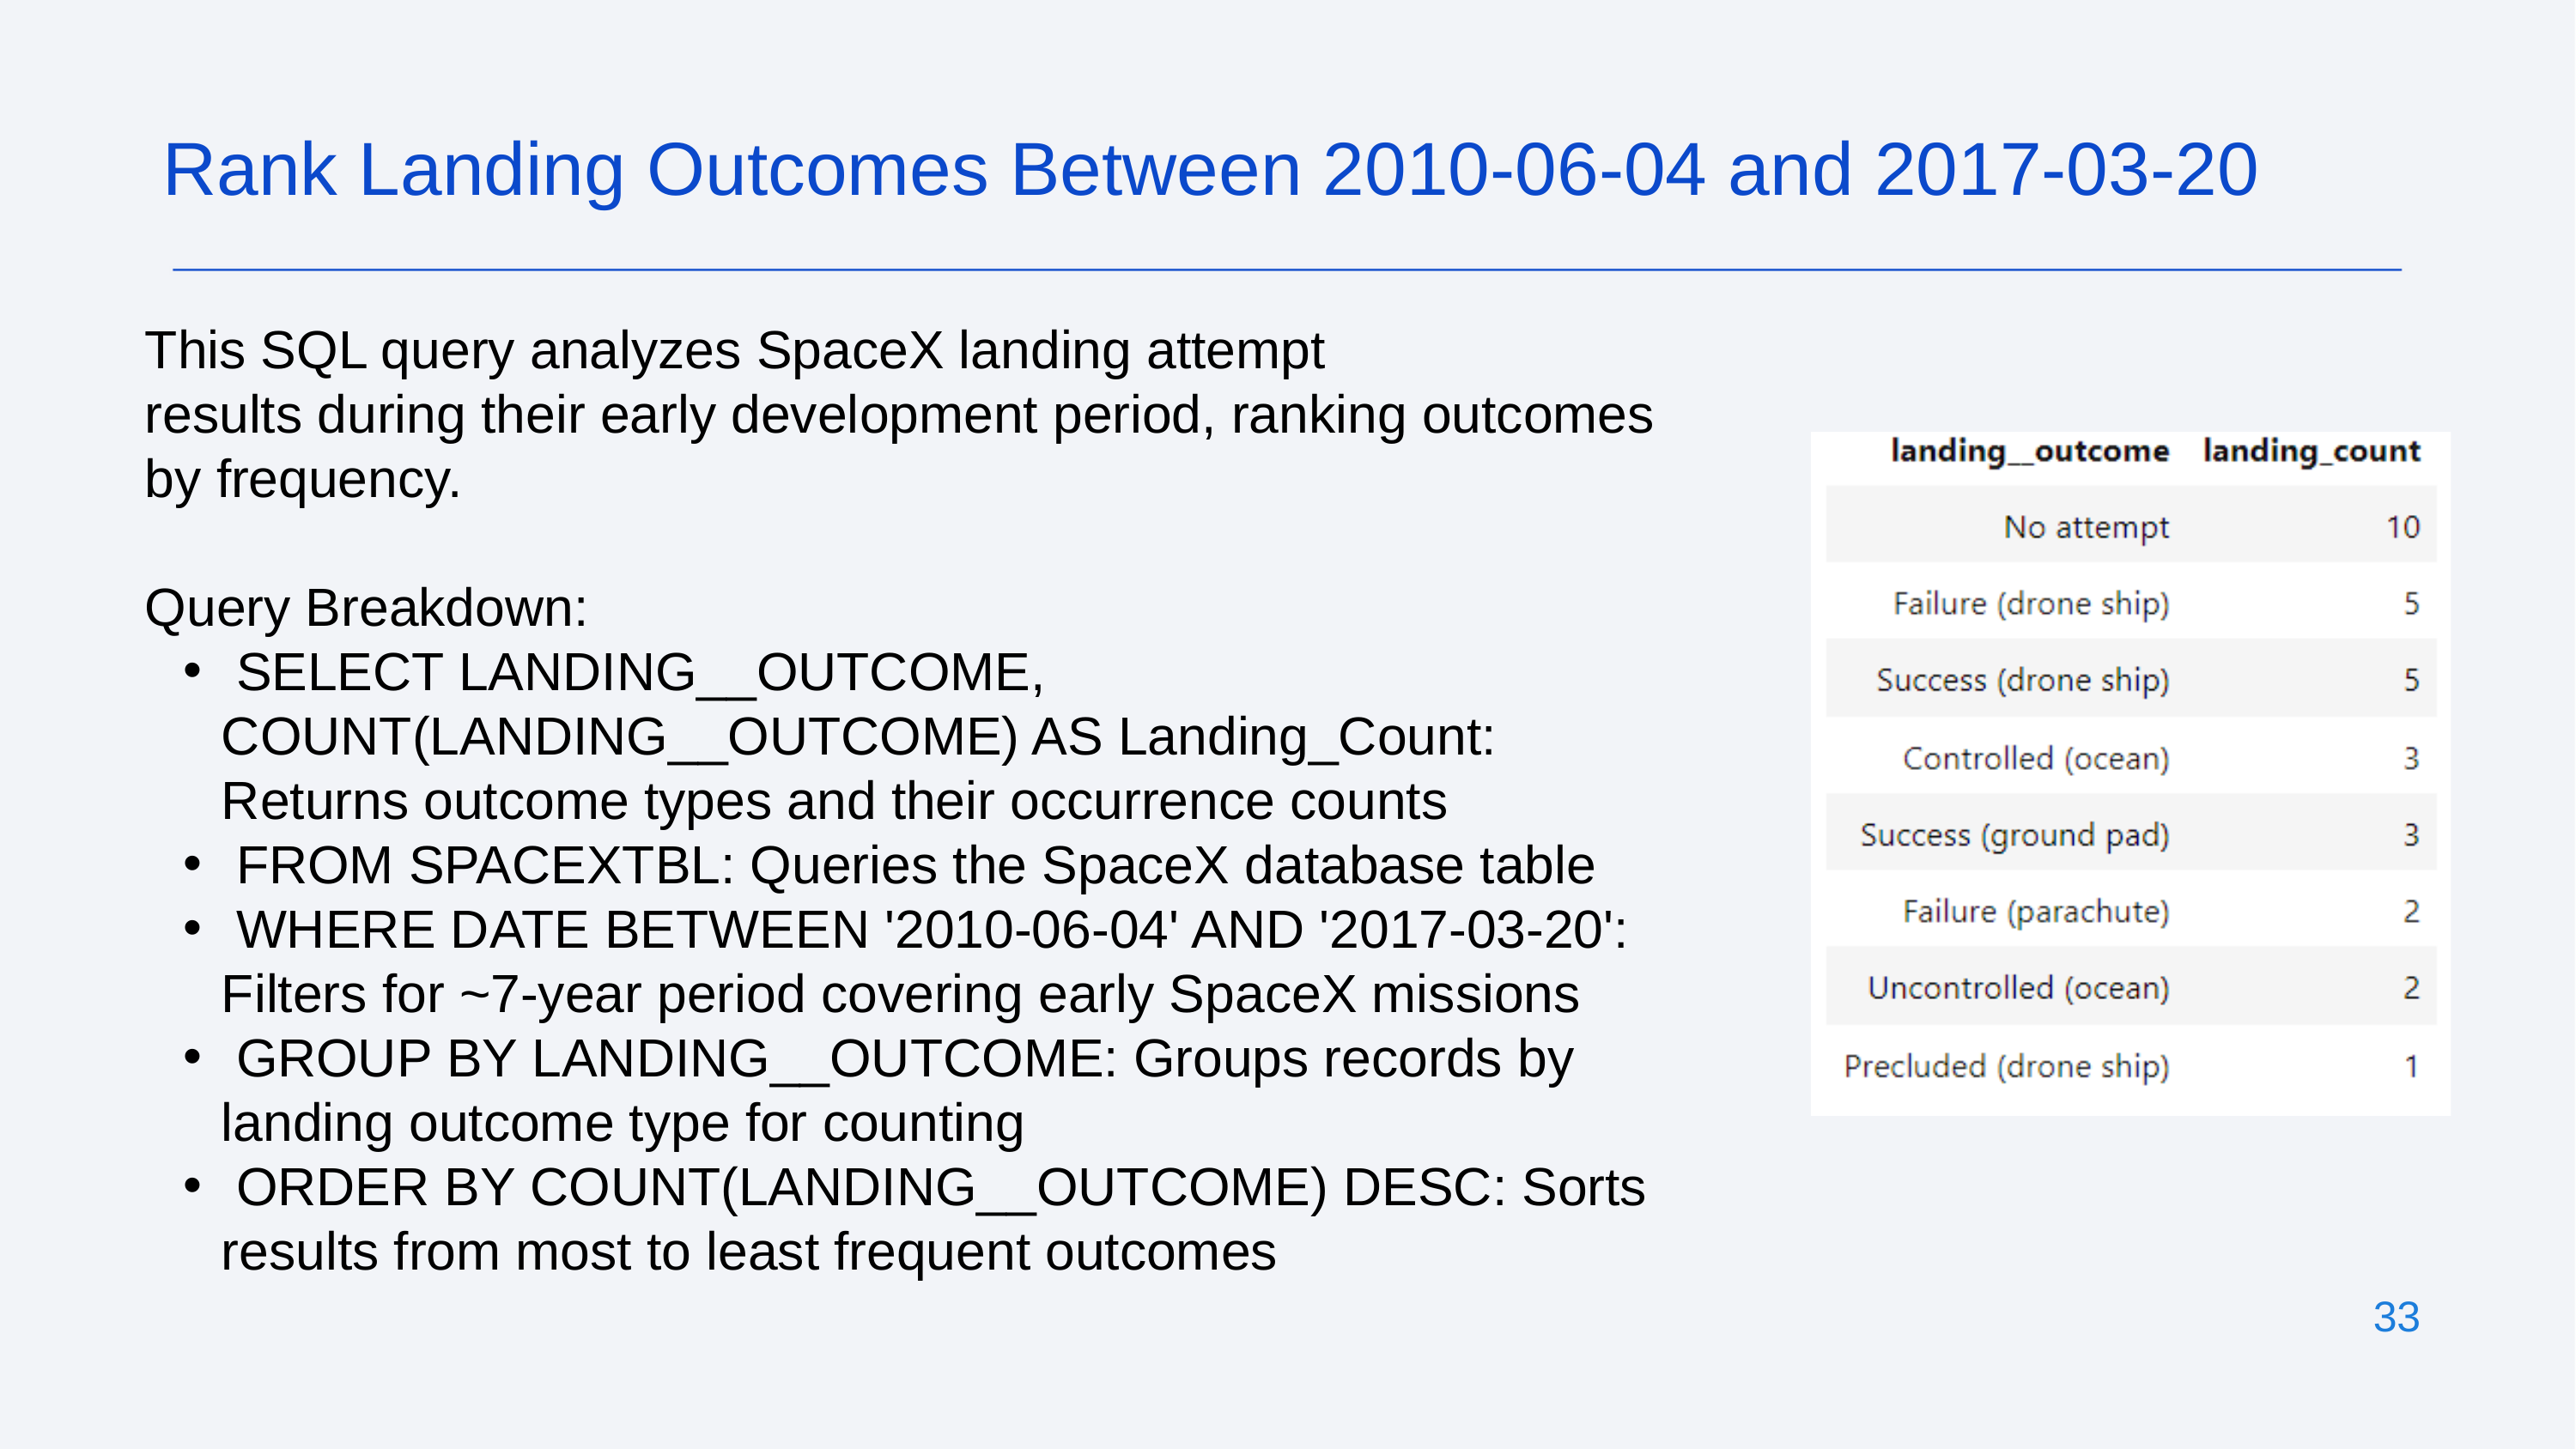

Rank Landing Outcomes Between 2010-06-04 and 2017-03-20

This SQL query analyzes SpaceX landing attempt results during their early development period, ranking outcomes by frequency.

Query Breakdown:
 SELECT LANDING__OUTCOME, COUNT(LANDING__OUTCOME) AS Landing_Count: Returns outcome types and their occurrence counts
 FROM SPACEXTBL: Queries the SpaceX database table
 WHERE DATE BETWEEN '2010-06-04' AND '2017-03-20': Filters for ~7-year period covering early SpaceX missions
 GROUP BY LANDING__OUTCOME: Groups records by landing outcome type for counting
 ORDER BY COUNT(LANDING__OUTCOME) DESC: Sorts results from most to least frequent outcomes

33